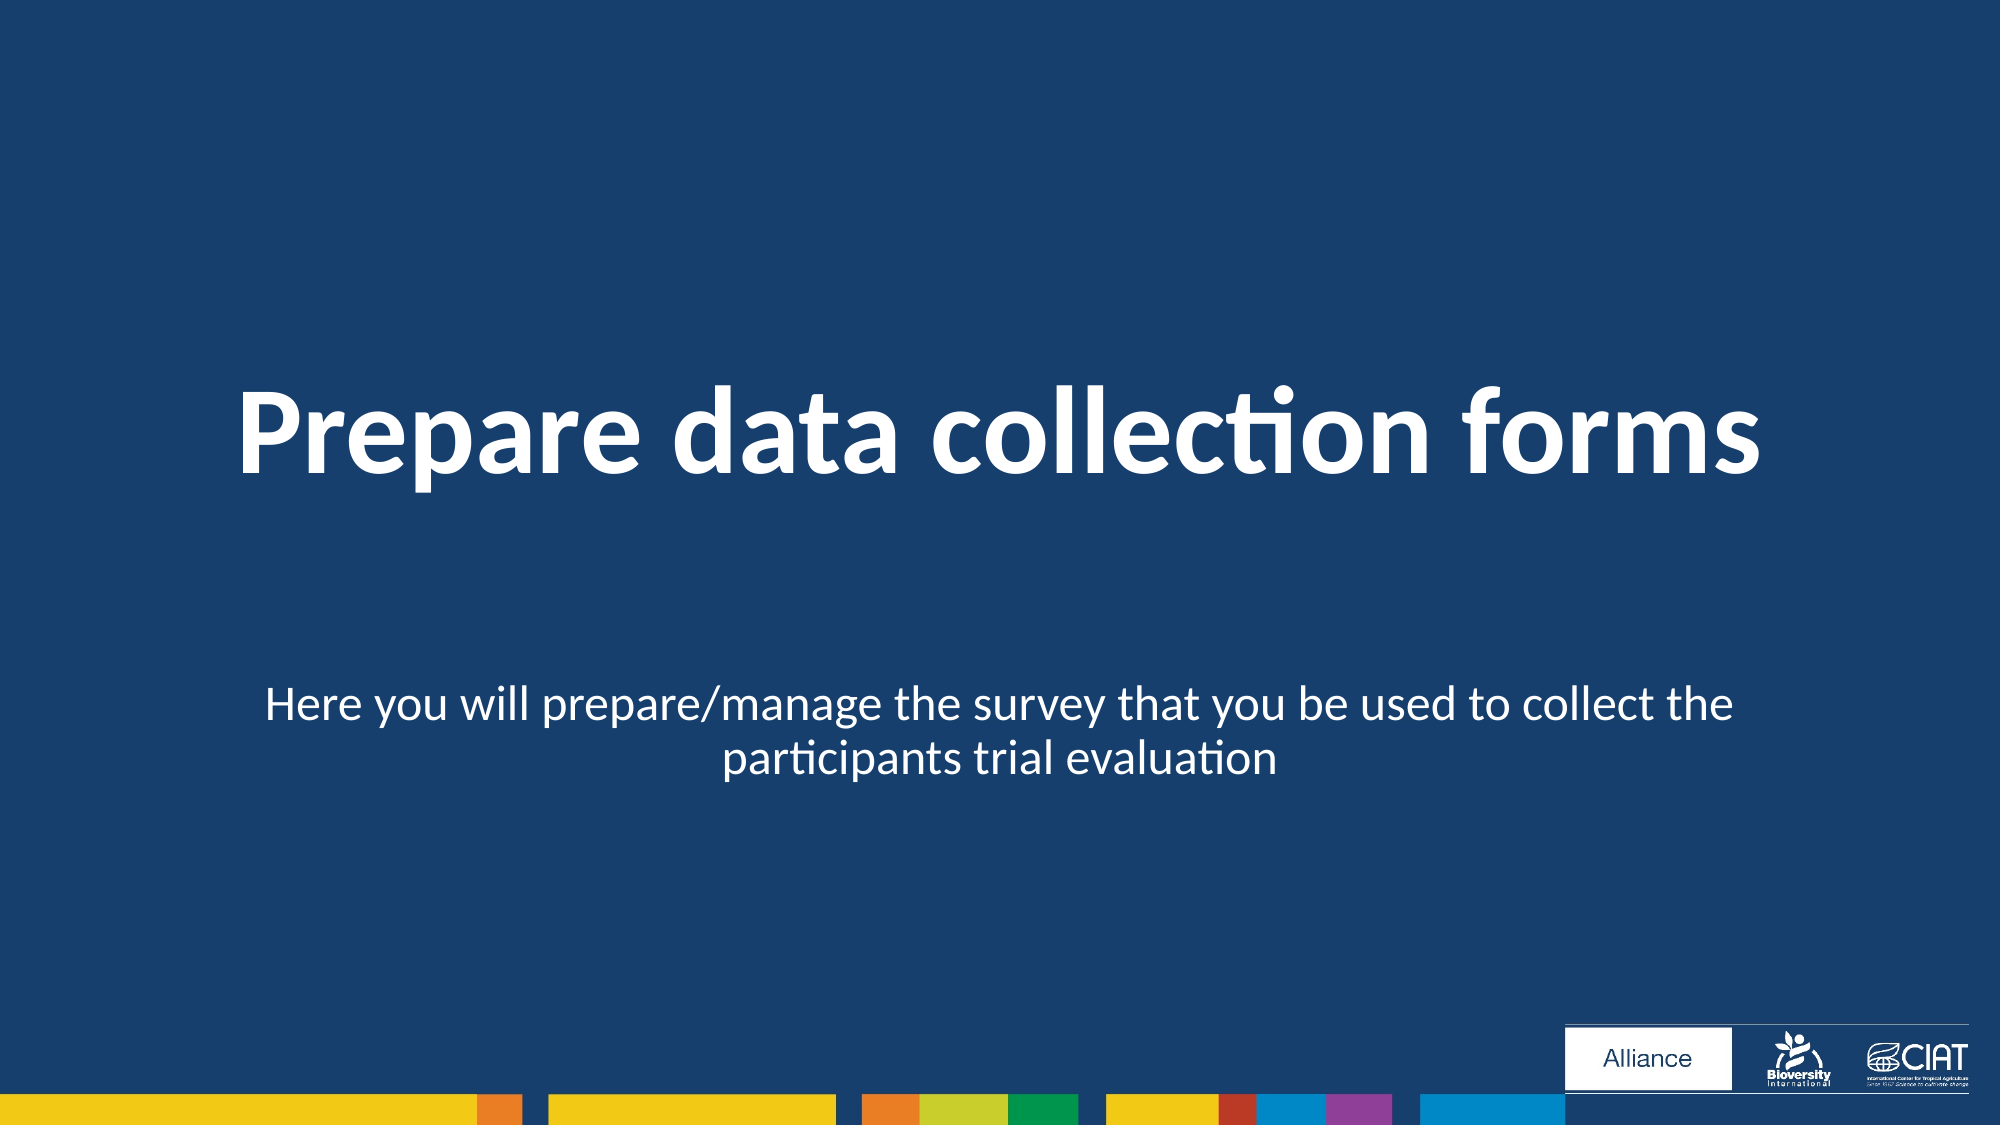

Prepare data collection forms
Here you will prepare/manage the survey that you be used to collect the participants trial evaluation